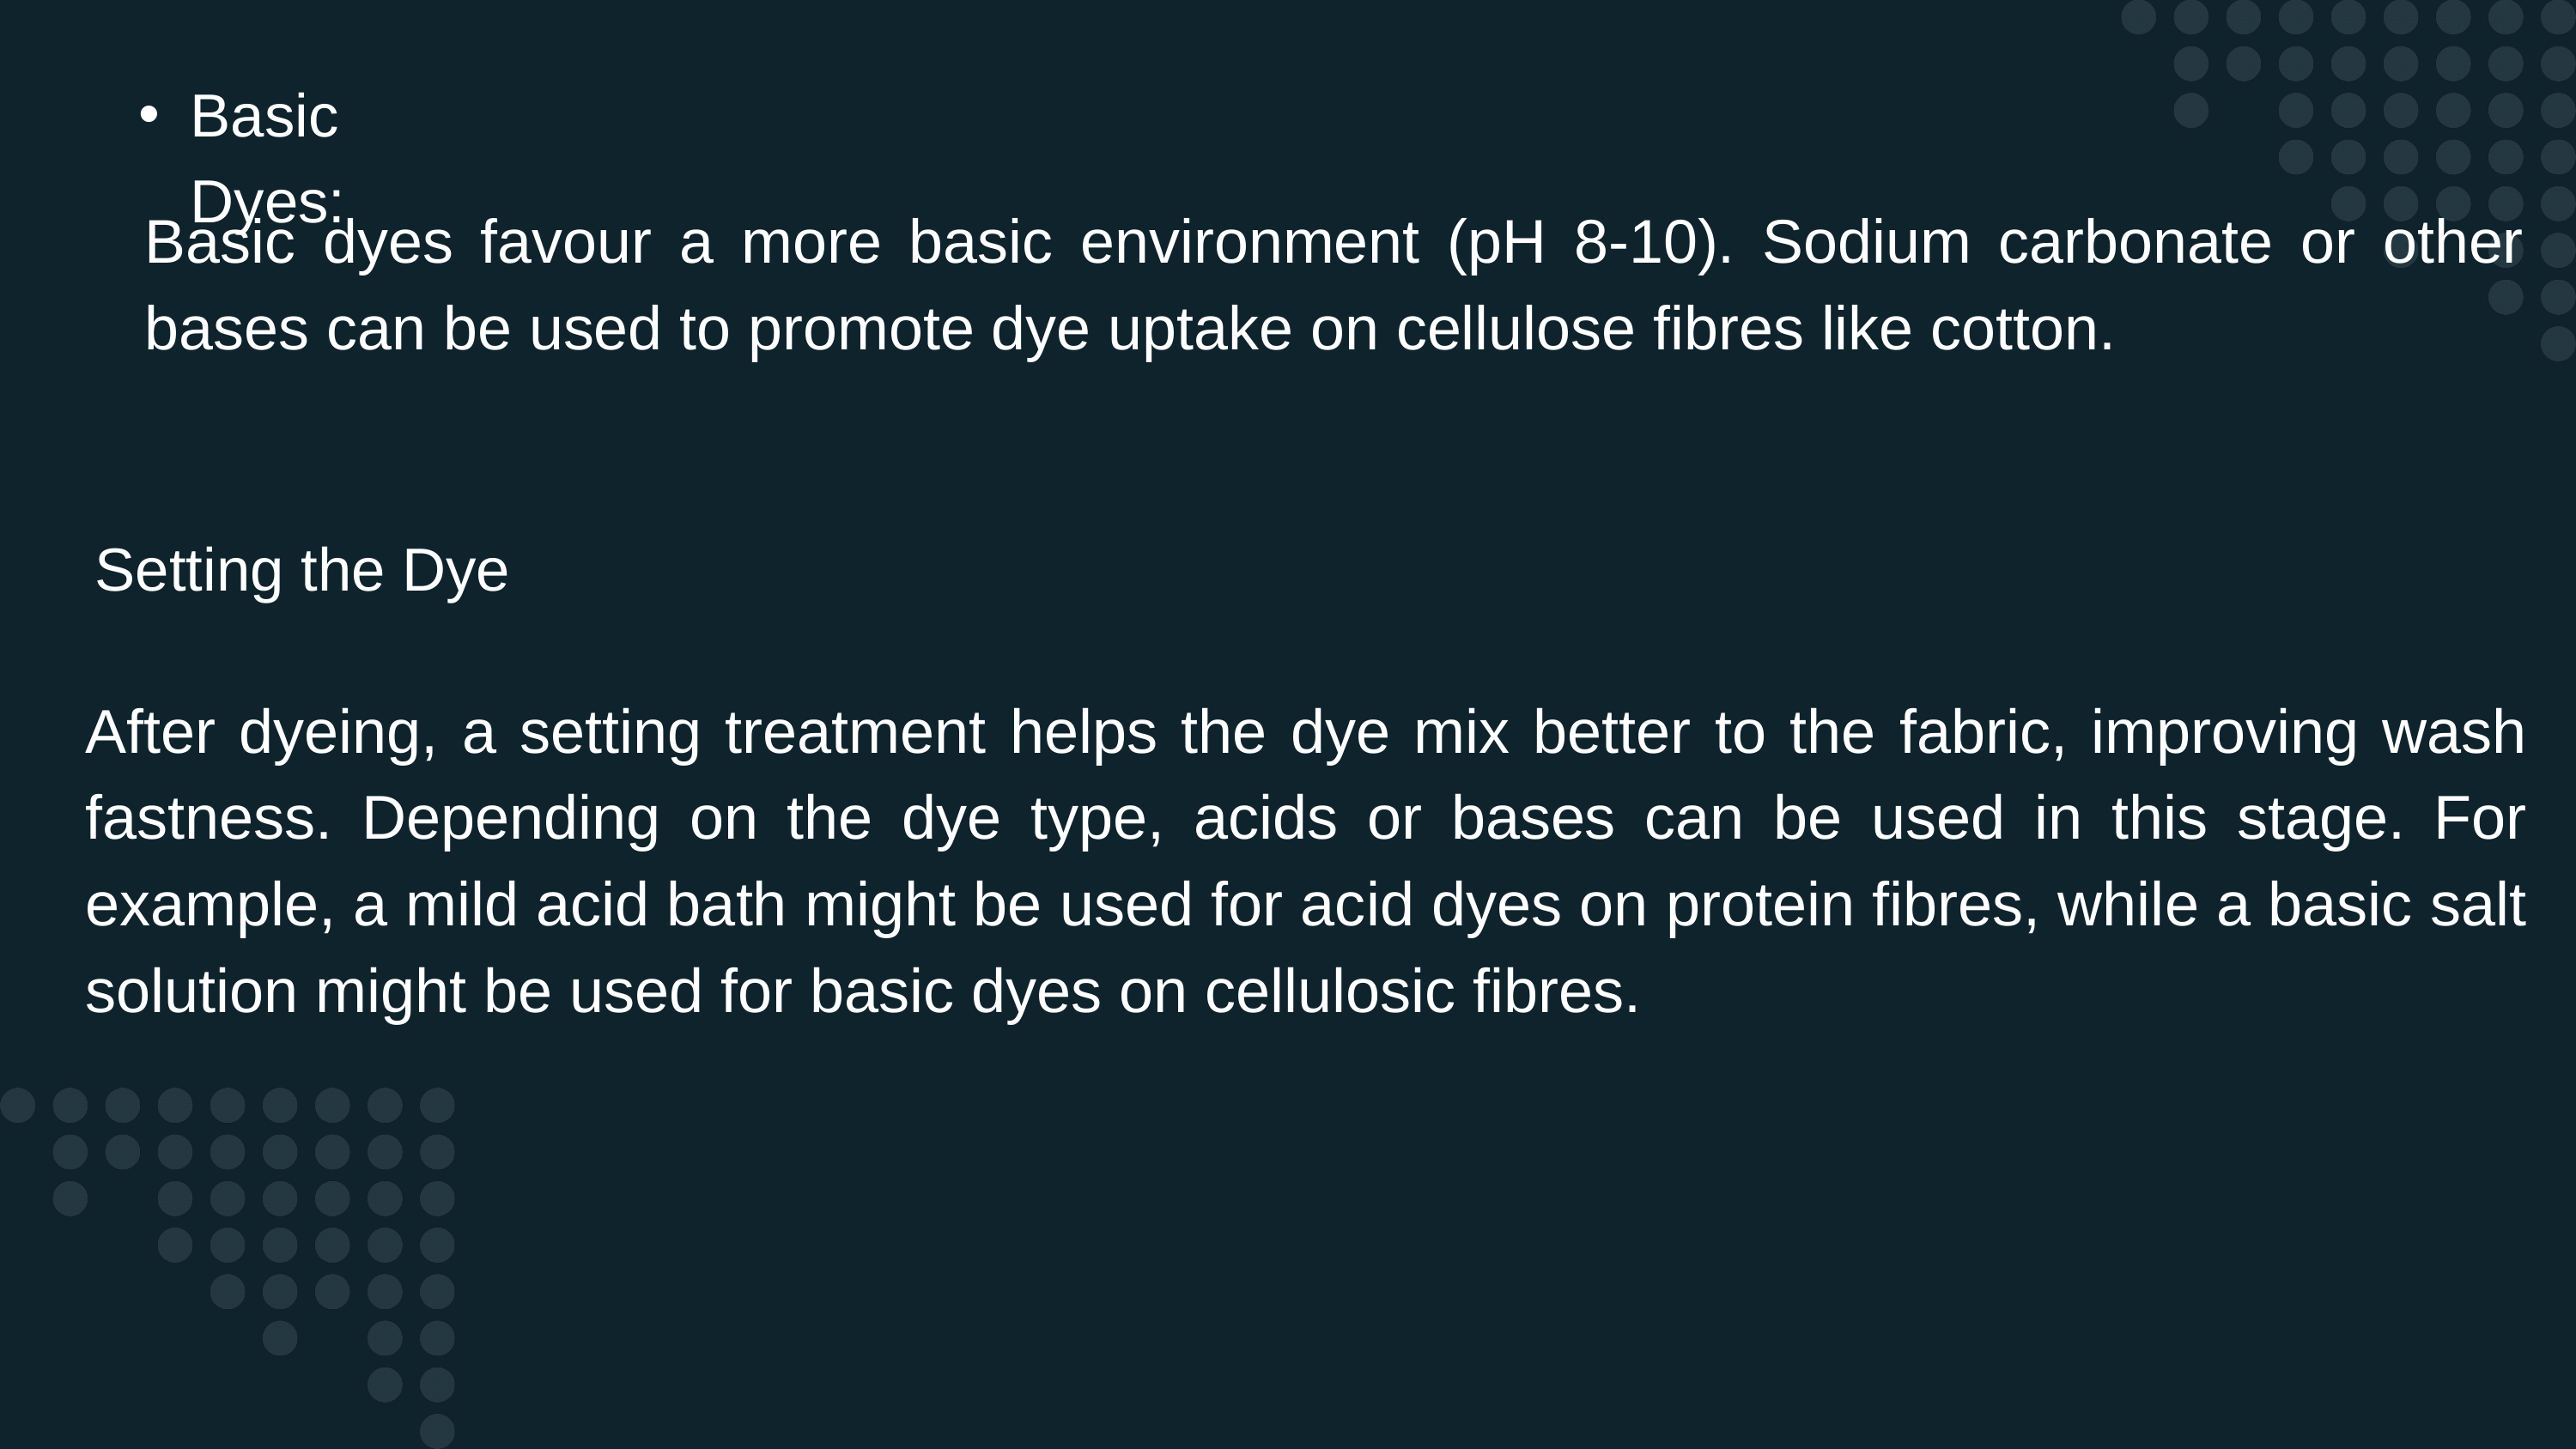

Basic Dyes:
Basic dyes favour a more basic environment (pH 8-10). Sodium carbonate or other bases can be used to promote dye uptake on cellulose fibres like cotton.
Setting the Dye
After dyeing, a setting treatment helps the dye mix better to the fabric, improving wash fastness. Depending on the dye type, acids or bases can be used in this stage. For example, a mild acid bath might be used for acid dyes on protein fibres, while a basic salt solution might be used for basic dyes on cellulosic fibres.